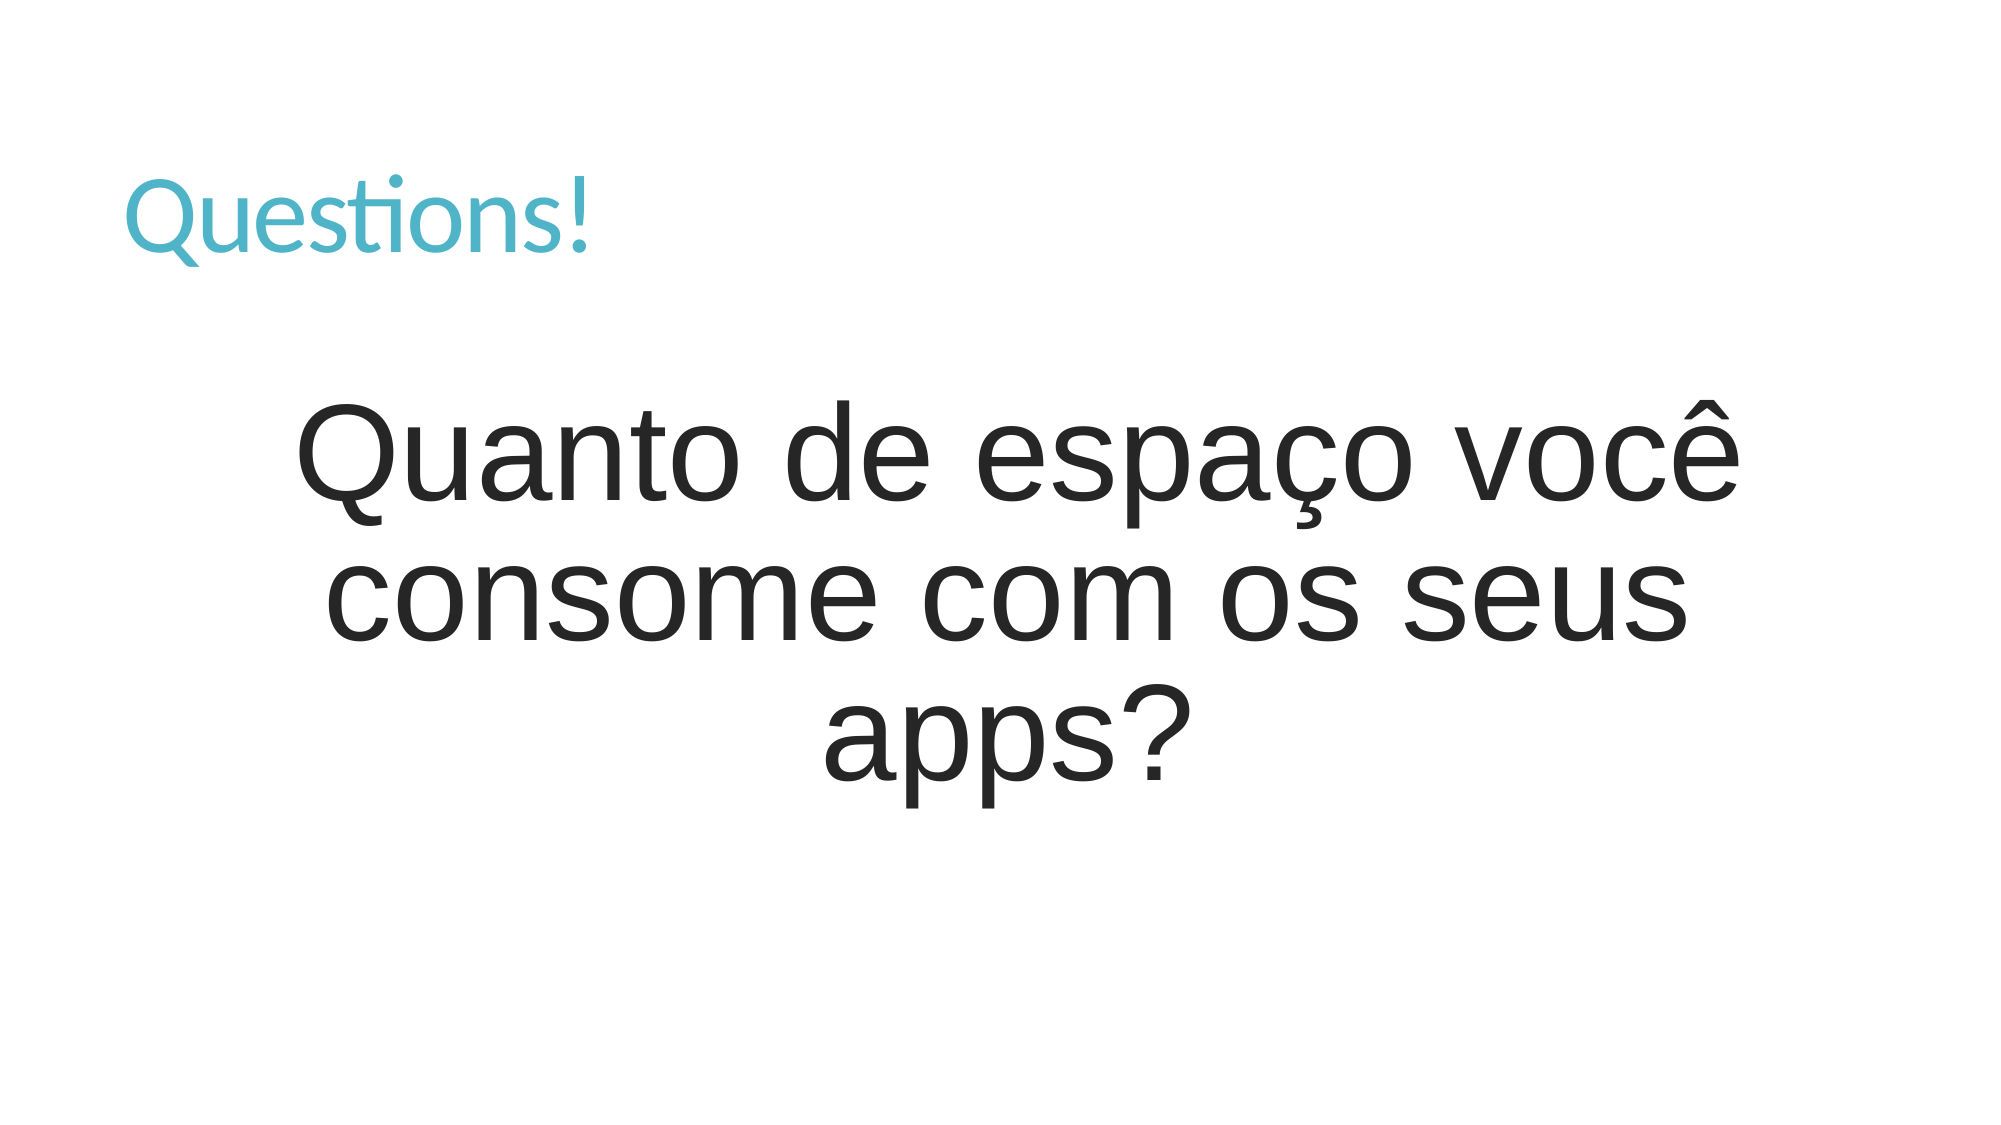

# Questions!
Quanto de espaço você consome com os seus apps?